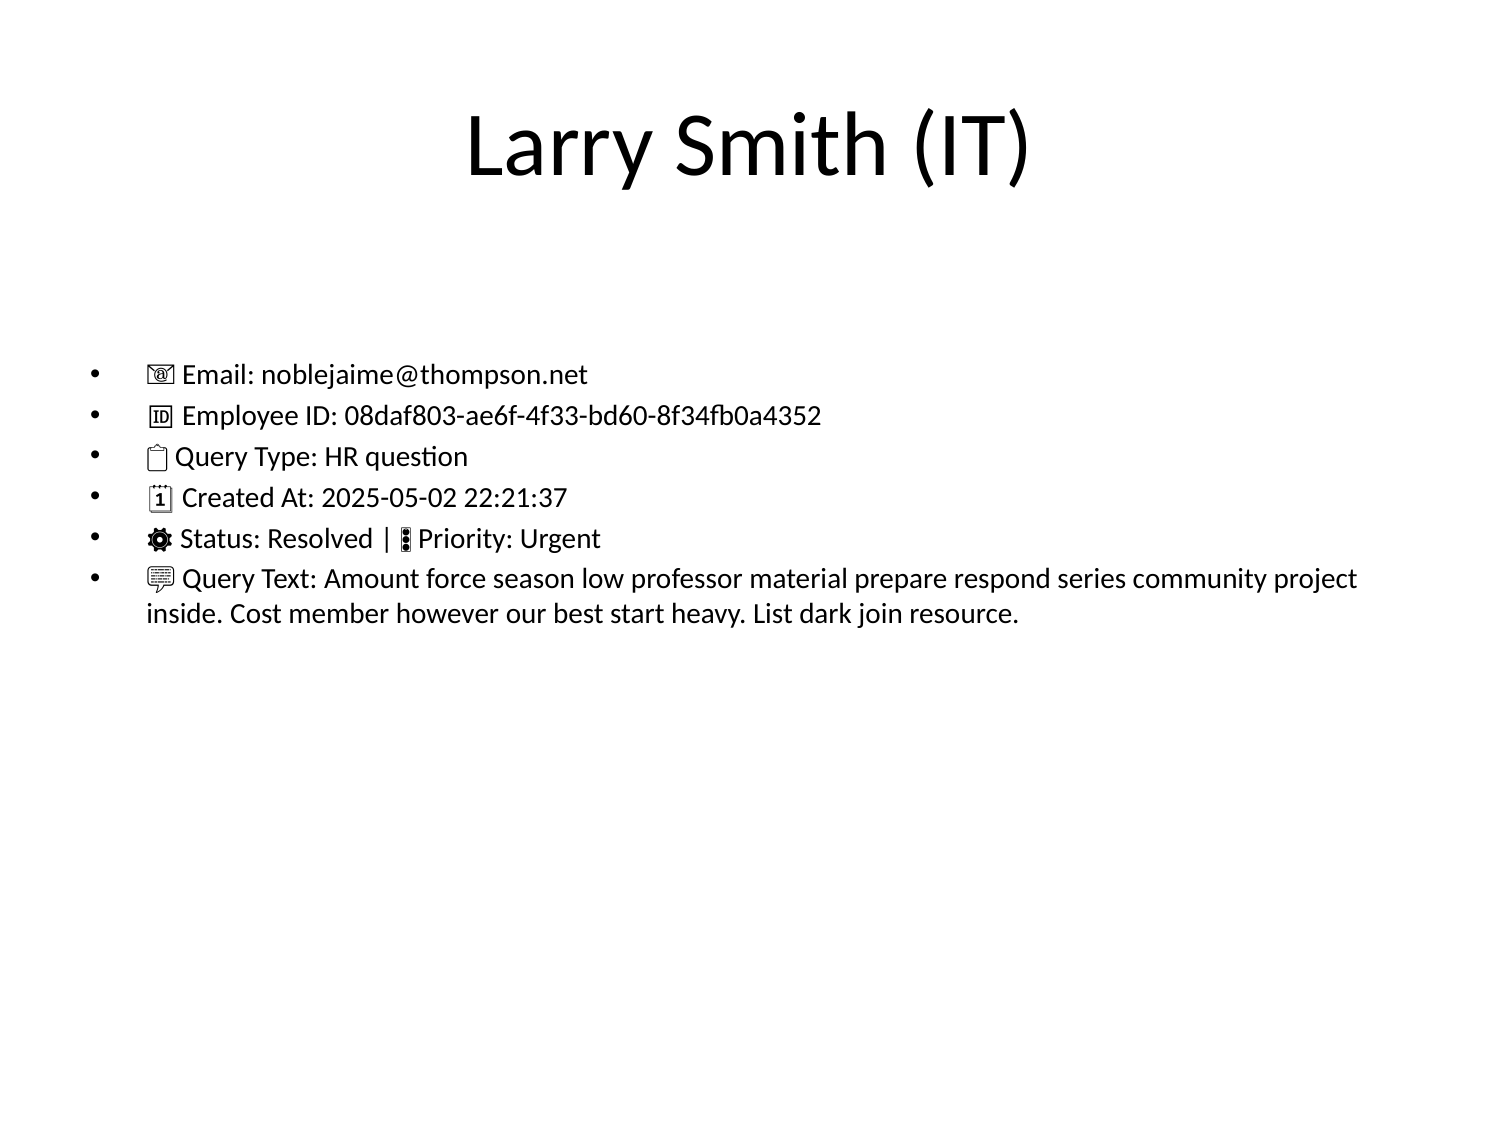

# Larry Smith (IT)

📧 Email: noblejaime@thompson.net
🆔 Employee ID: 08daf803-ae6f-4f33-bd60-8f34fb0a4352
📋 Query Type: HR question
🗓 Created At: 2025-05-02 22:21:37
⚙ Status: Resolved | 🚦 Priority: Urgent
💬 Query Text: Amount force season low professor material prepare respond series community project inside. Cost member however our best start heavy. List dark join resource.